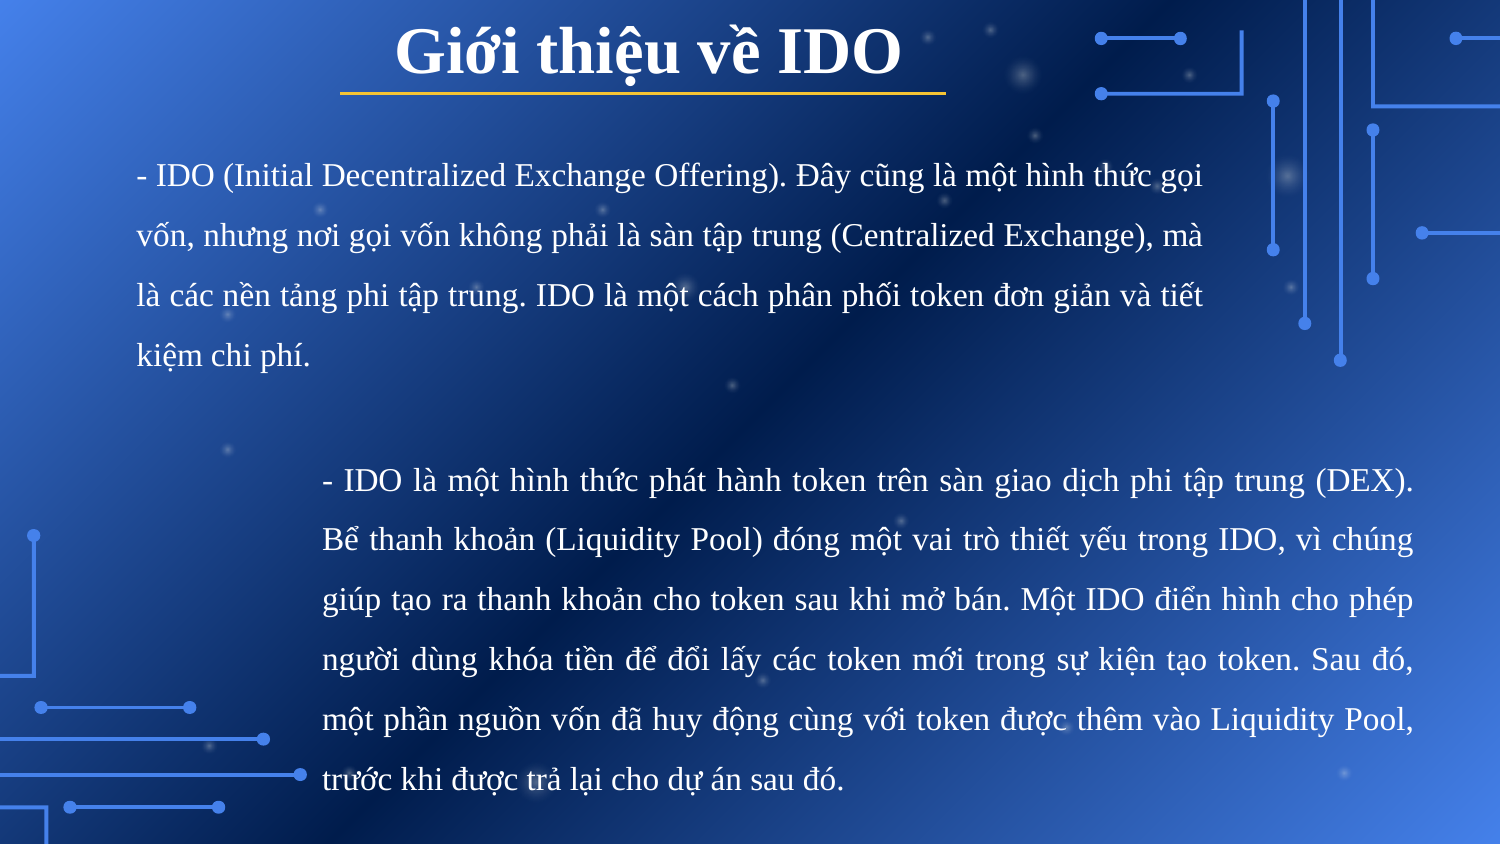

Giới thiệu về IDO
- IDO (Initial Decentralized Exchange Offering). Đây cũng là một hình thức gọi vốn, nhưng nơi gọi vốn không phải là sàn tập trung (Centralized Exchange), mà là các nền tảng phi tập trung. IDO là một cách phân phối token đơn giản và tiết kiệm chi phí.
- IDO là một hình thức phát hành token trên sàn giao dịch phi tập trung (DEX). Bể thanh khoản (Liquidity Pool) đóng một vai trò thiết yếu trong IDO, vì chúng giúp tạo ra thanh khoản cho token sau khi mở bán. Một IDO điển hình cho phép người dùng khóa tiền để đổi lấy các token mới trong sự kiện tạo token. Sau đó, một phần nguồn vốn đã huy động cùng với token được thêm vào Liquidity Pool, trước khi được trả lại cho dự án sau đó.